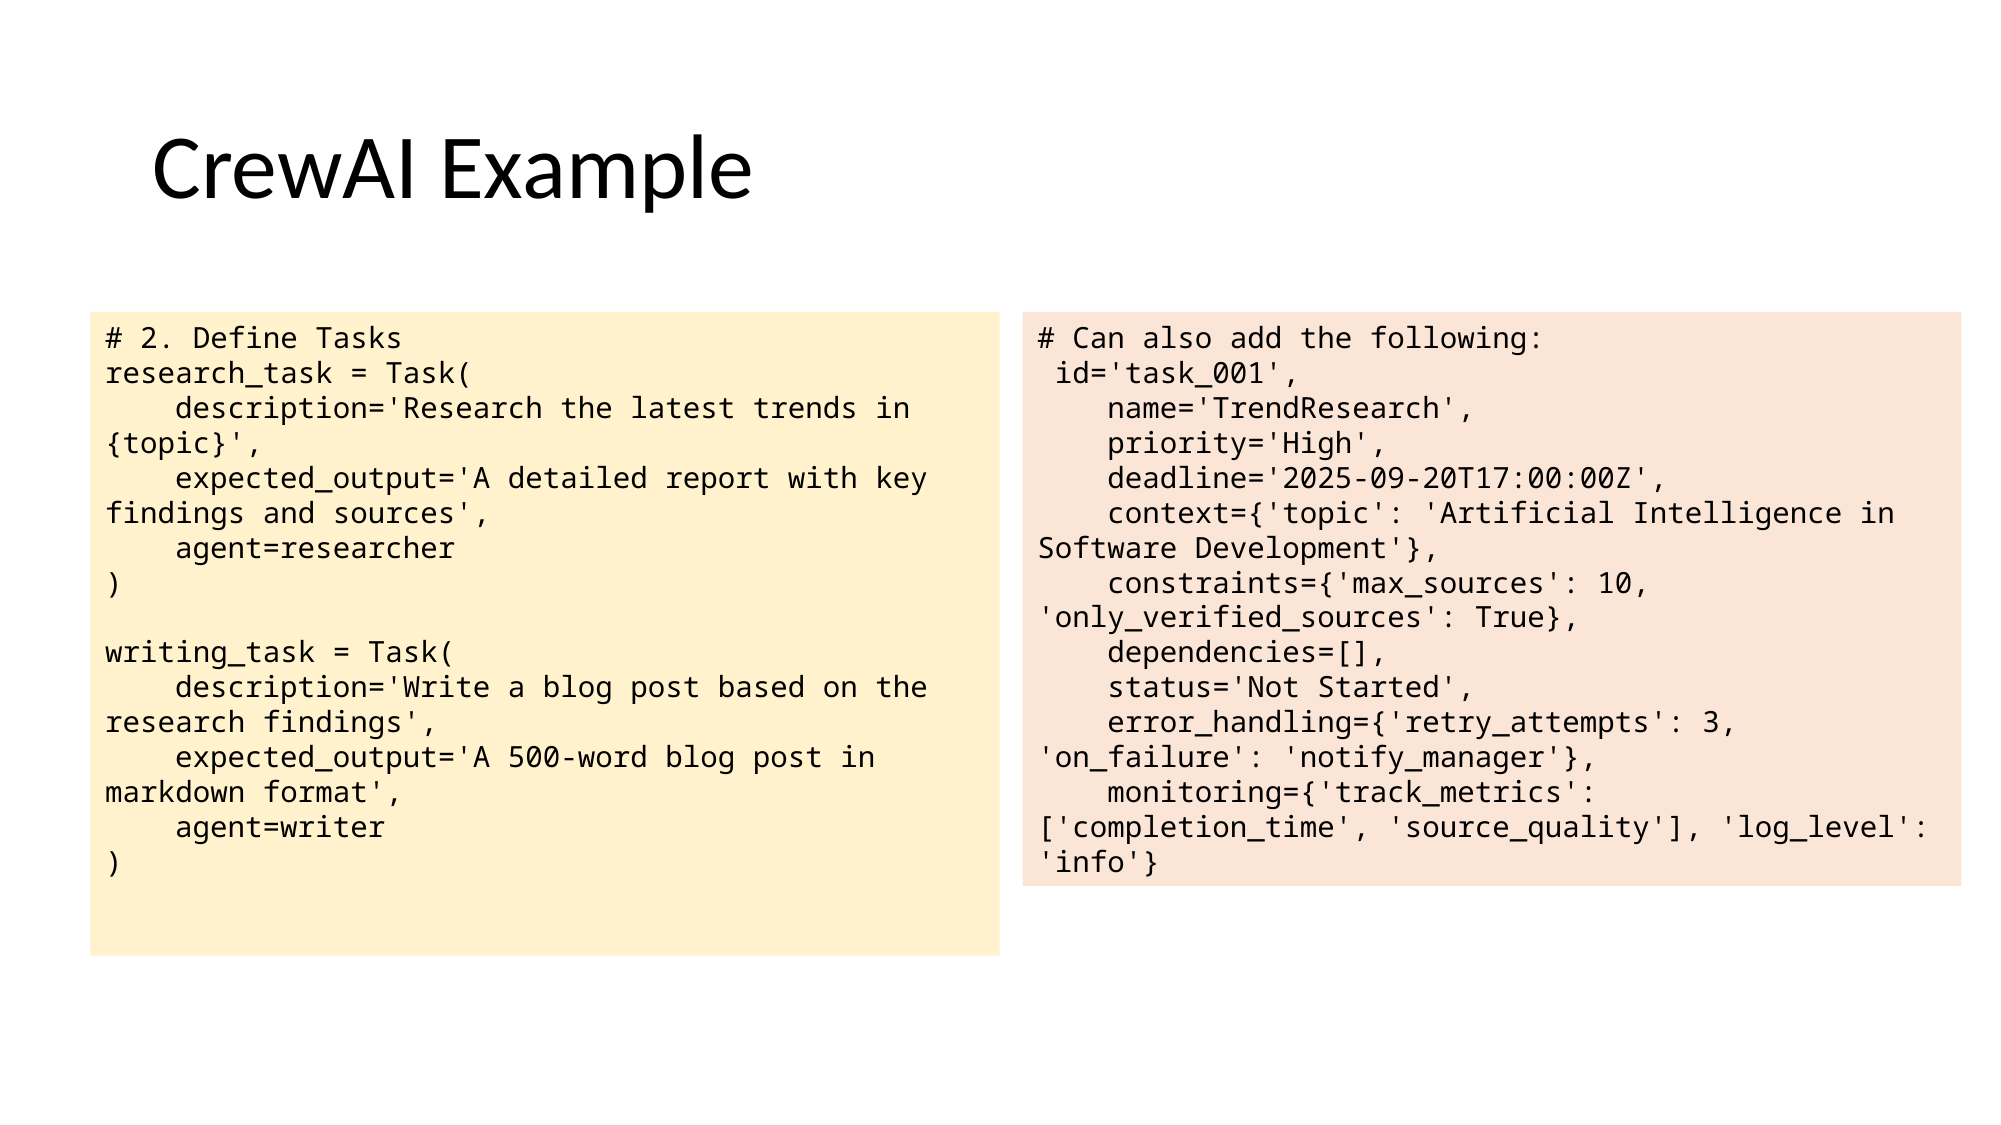

# CrewAI Example

# 2. Define Tasks
research_task = Task(
    description='Research the latest trends in {topic}',
    expected_output='A detailed report with key findings and sources',
    agent=researcher
)

writing_task = Task(
    description='Write a blog post based on the research findings',
    expected_output='A 500-word blog post in markdown format',
    agent=writer
)

# Can also add the following:
 id='task_001',
    name='TrendResearch',
    priority='High',
    deadline='2025-09-20T17:00:00Z',
    context={'topic': 'Artificial Intelligence in Software Development'},
    constraints={'max_sources': 10, 'only_verified_sources': True},
    dependencies=[],
    status='Not Started',
    error_handling={'retry_attempts': 3, 'on_failure': 'notify_manager'},
    monitoring={'track_metrics': ['completion_time', 'source_quality'], 'log_level': 'info'}